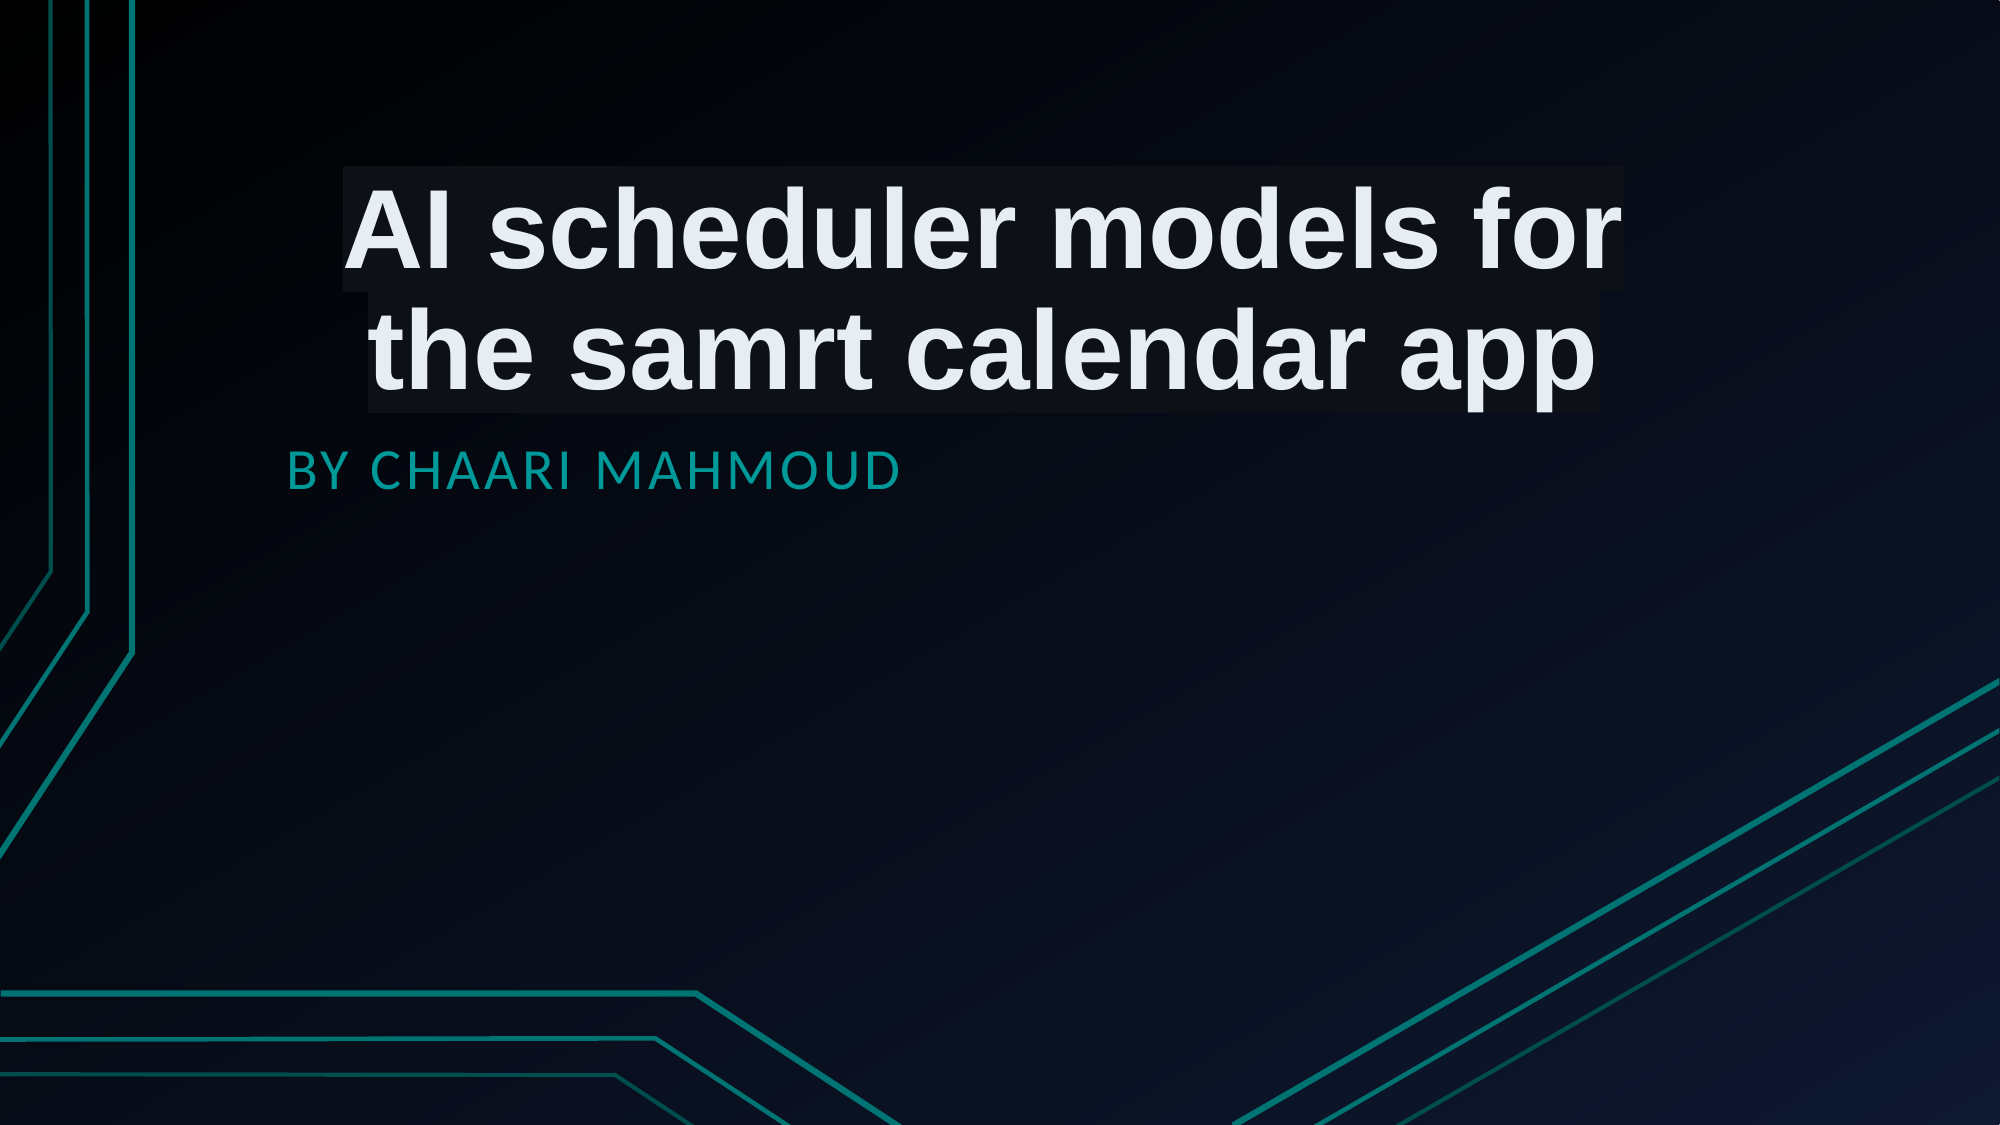

# AI scheduler models for the samrt calendar app
By chaari mahmoud